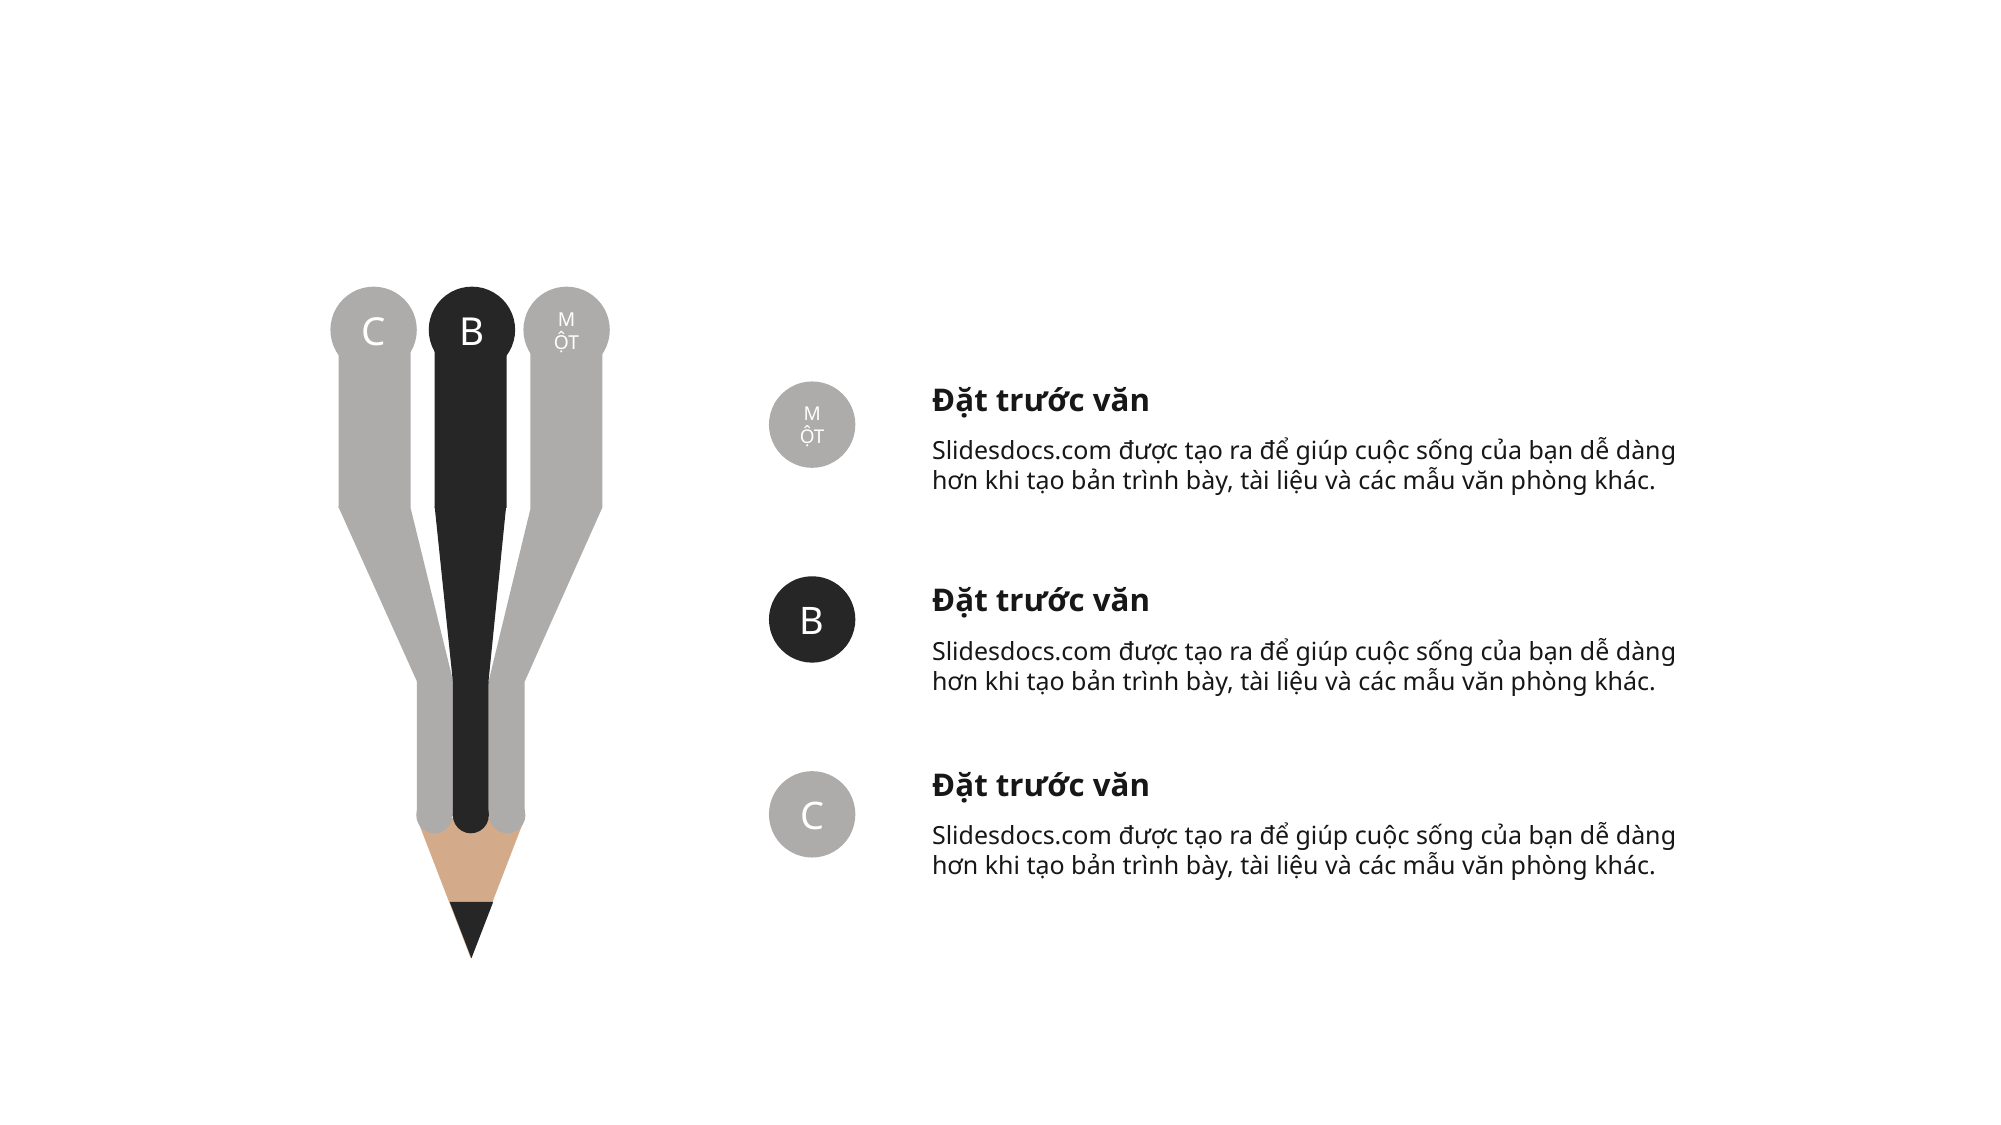

C
B
MỘT

Đặt trước văn
MỘT
Slidesdocs.com được tạo ra để giúp cuộc sống của bạn dễ dàng hơn khi tạo bản trình bày, tài liệu và các mẫu văn phòng khác.
Đặt trước văn
B
Slidesdocs.com được tạo ra để giúp cuộc sống của bạn dễ dàng hơn khi tạo bản trình bày, tài liệu và các mẫu văn phòng khác.
Đặt trước văn
C
Slidesdocs.com được tạo ra để giúp cuộc sống của bạn dễ dàng hơn khi tạo bản trình bày, tài liệu và các mẫu văn phòng khác.